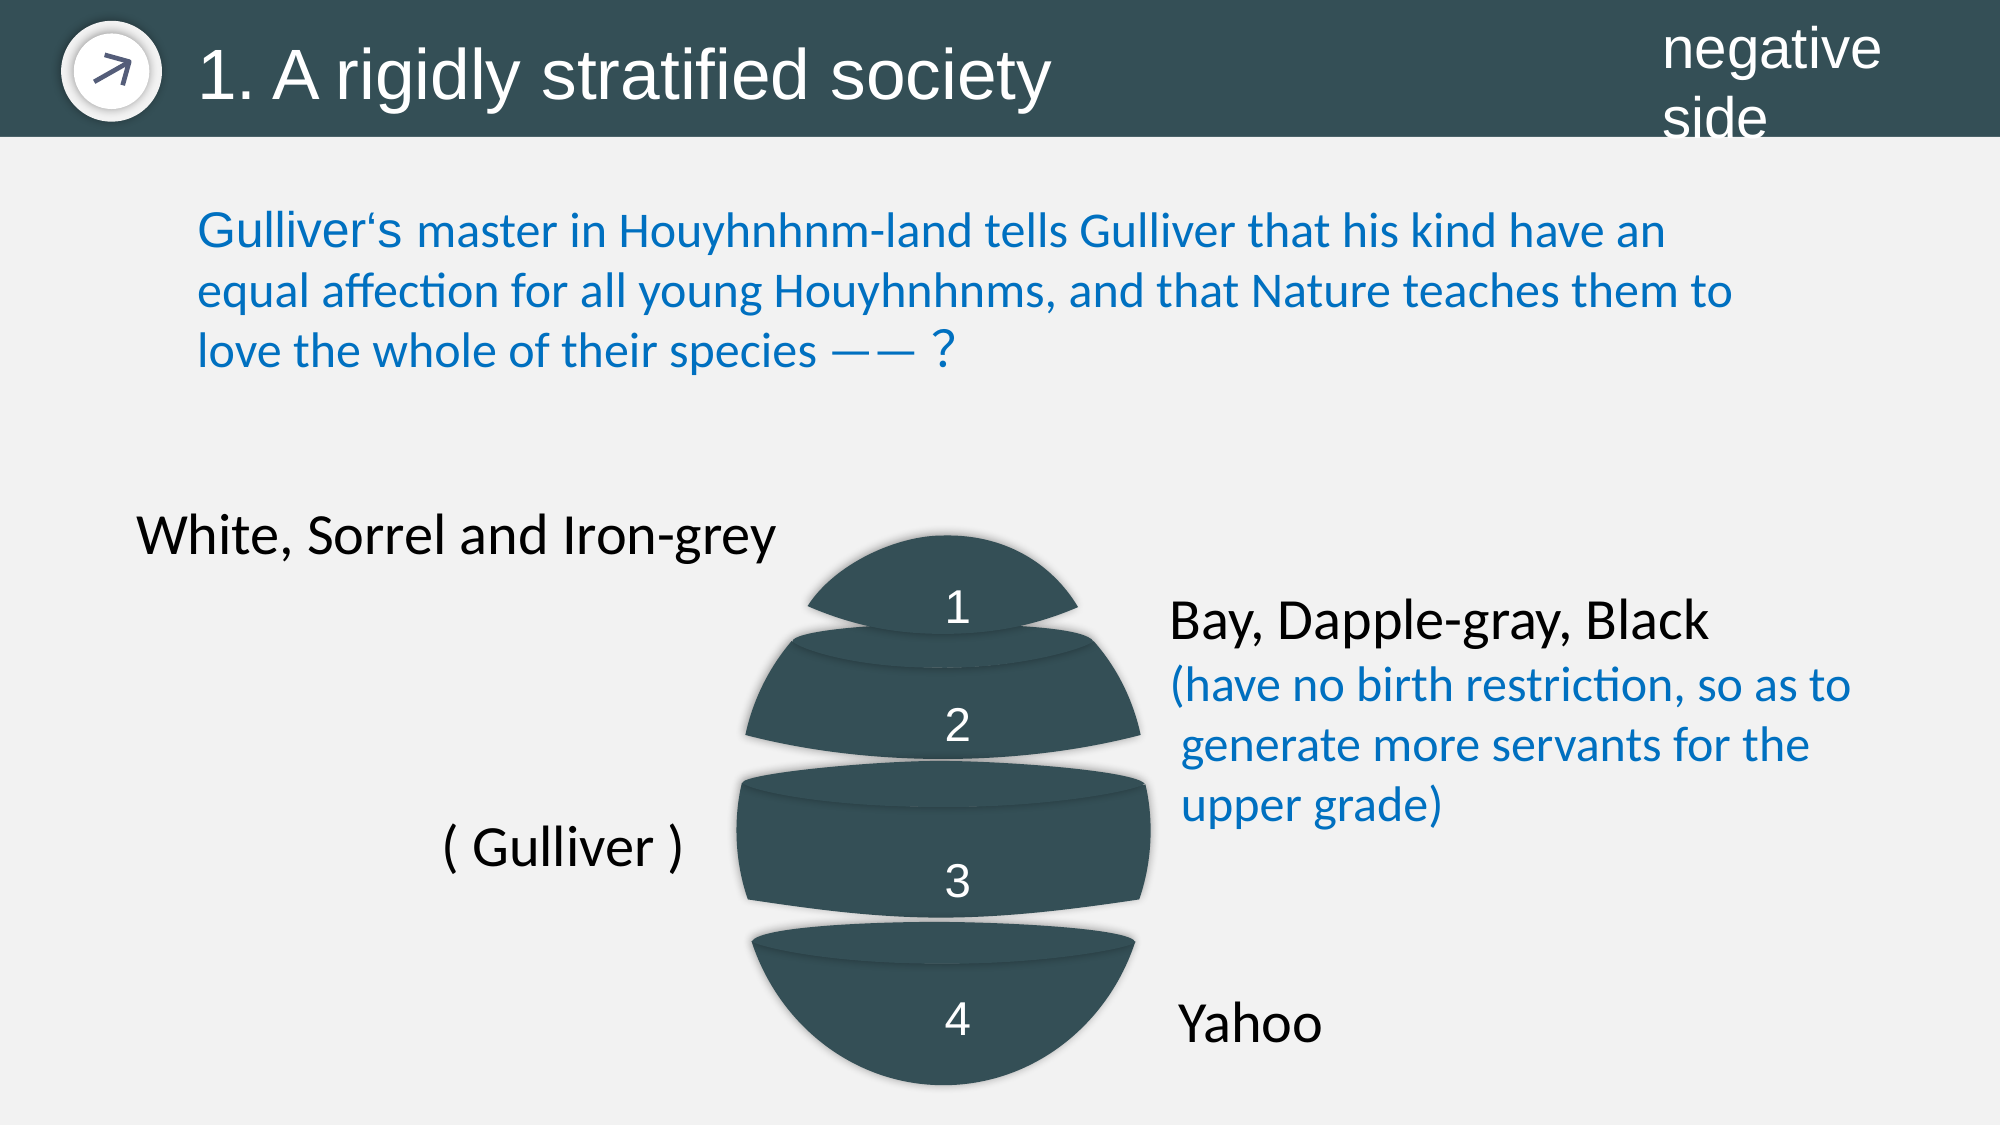

negative side

1. A rigidly stratified society
Gulliver‘s master in Houyhnhnm-land tells Gulliver that his kind have an equal affection for all young Houyhnhnms, and that Nature teaches them to love the whole of their species ——？
White, Sorrel and Iron-grey

1
Bay, Dapple-gray, Black
(have no birth restriction, so as to
 generate more servants for the
 upper grade)

2

3
( Gulliver )

4
Yahoo